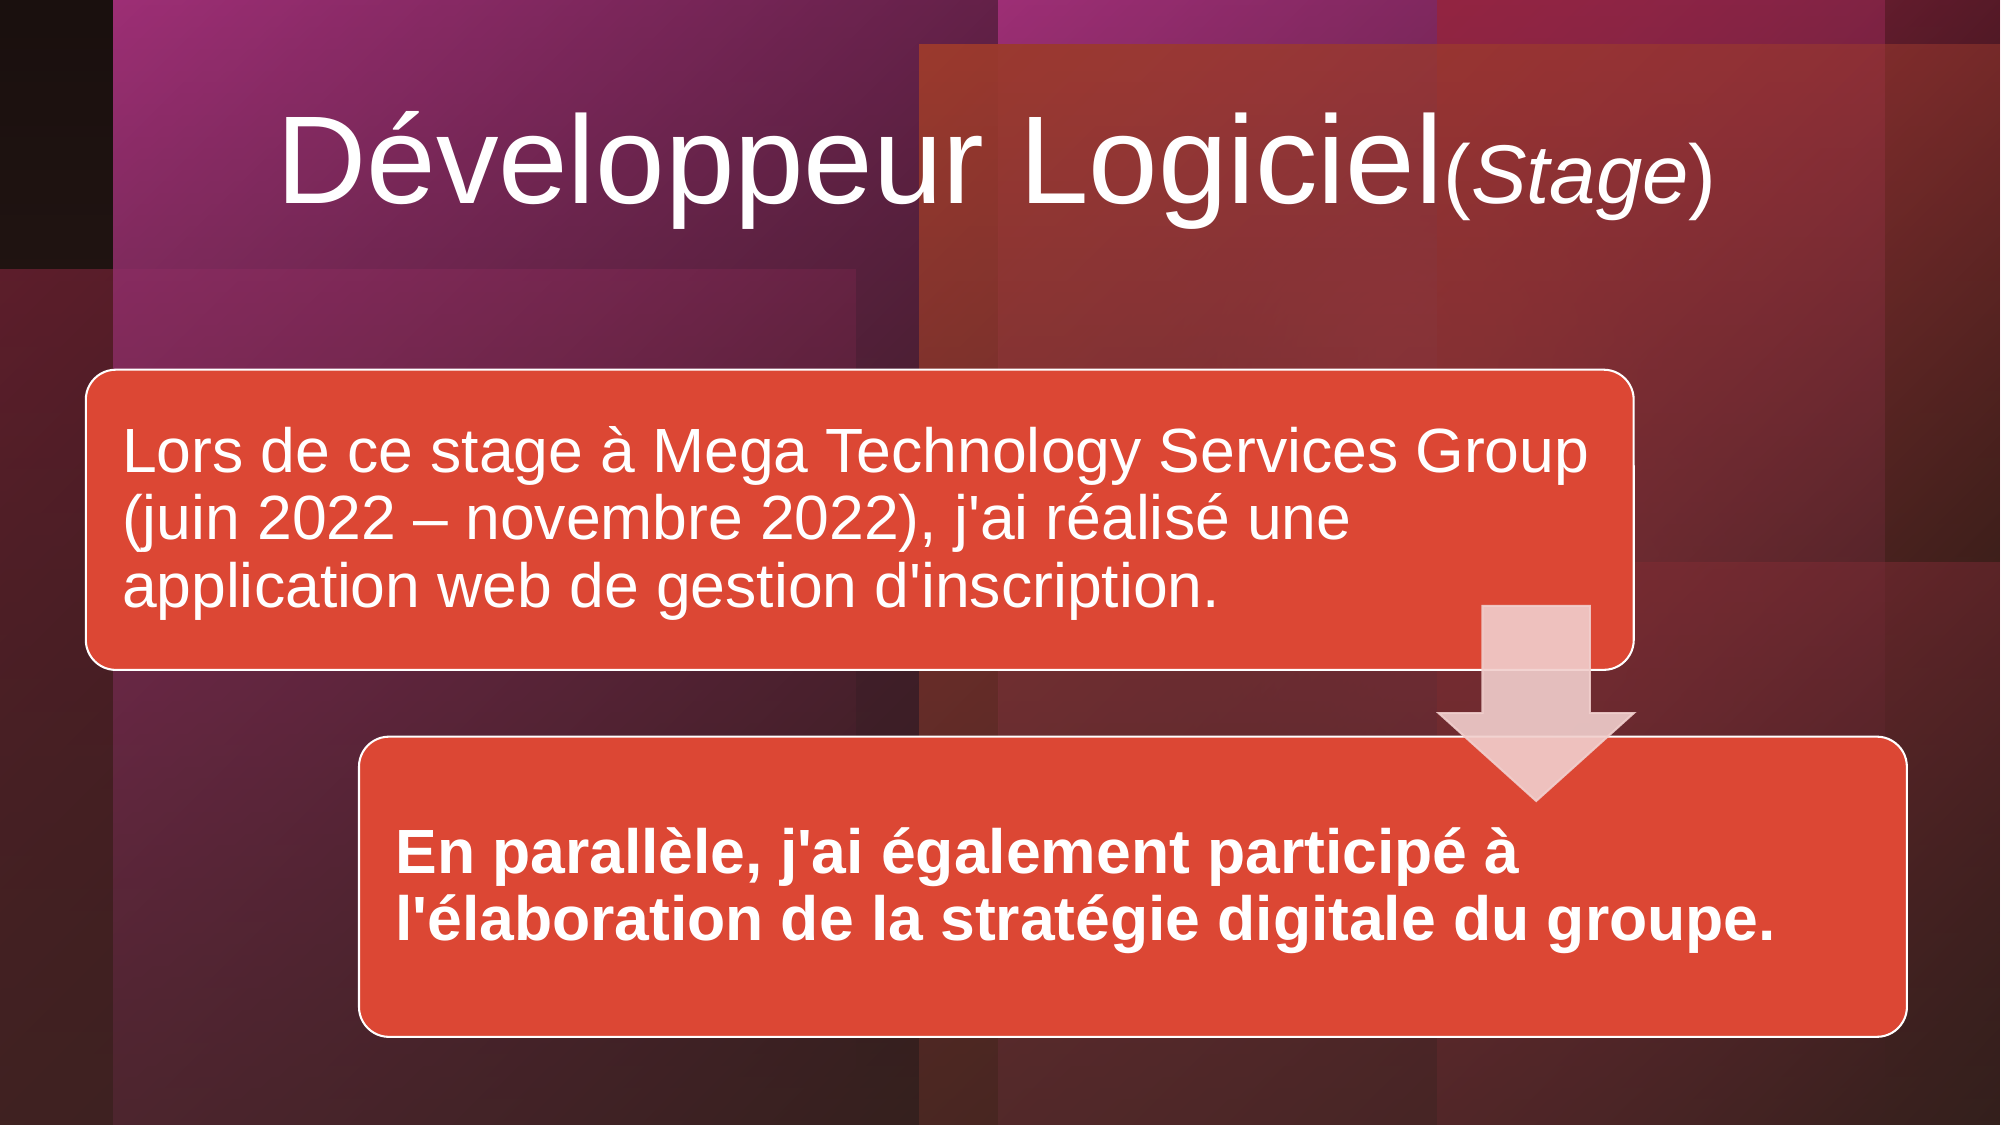

# Développeur Logiciel(Stage)
Lors de ce stage à Mega Technology Services Group (juin 2022 – novembre 2022), j'ai réalisé une application web de gestion d'inscription.
En parallèle, j'ai également participé à l'élaboration de la stratégie digitale du groupe.